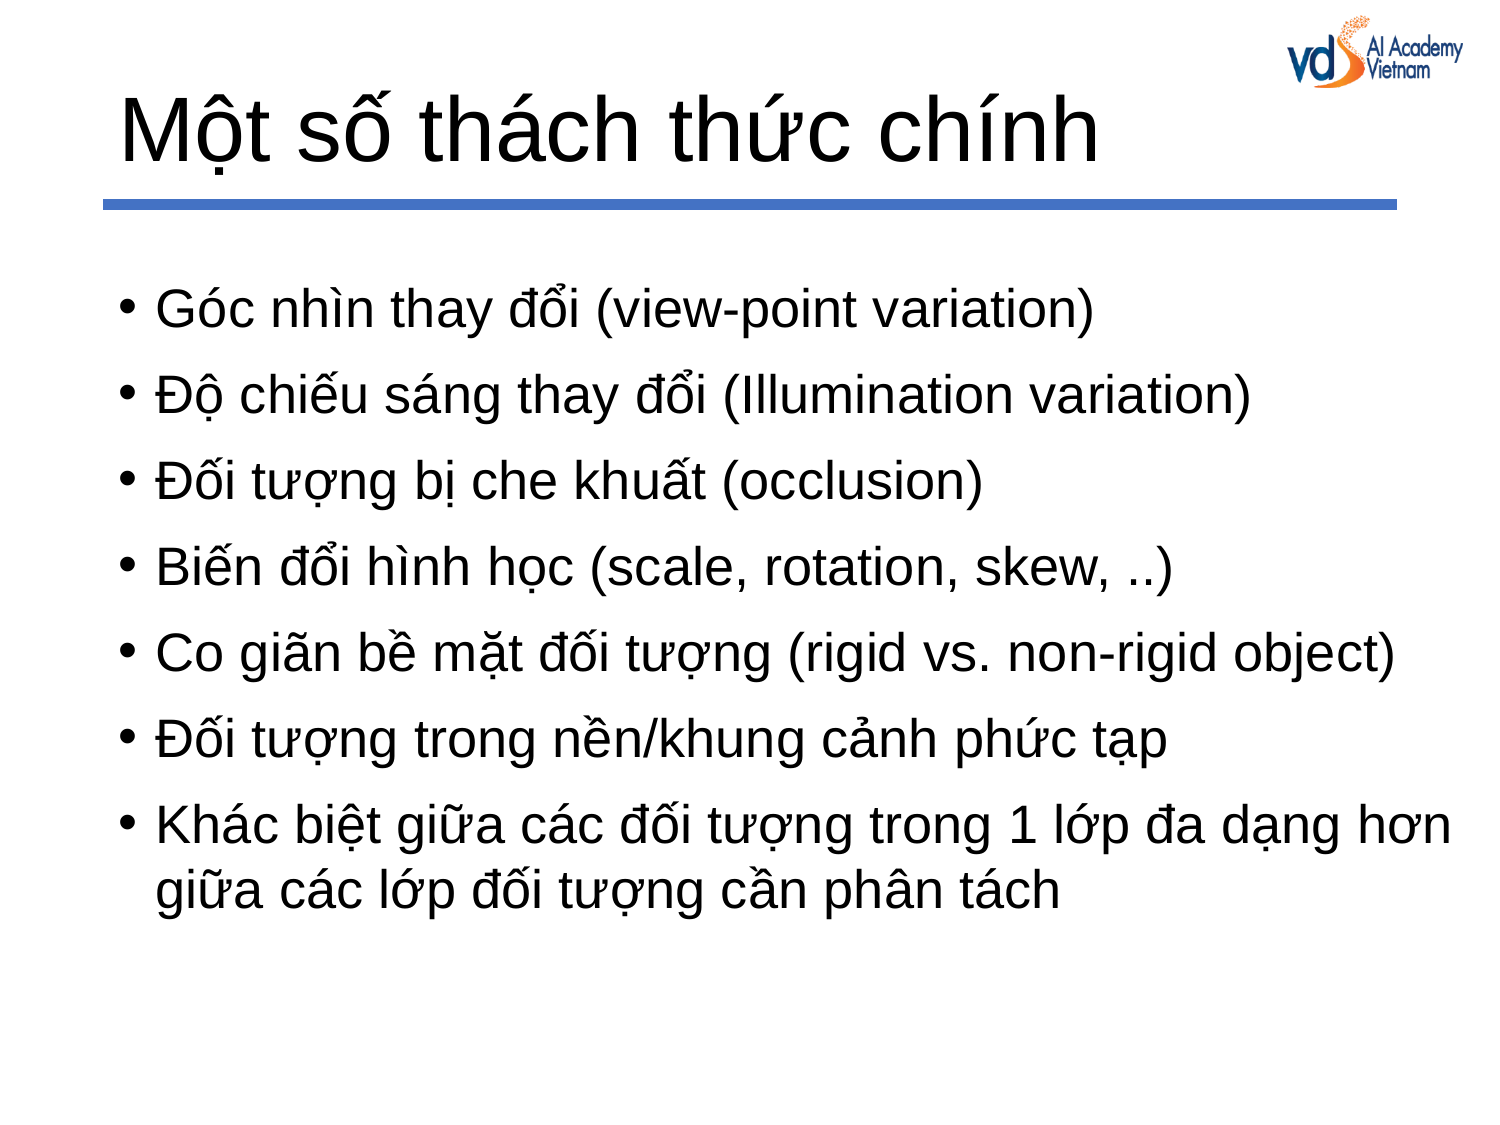

# Một số thách thức chính
Góc nhìn thay đổi (view-point variation)
Độ chiếu sáng thay đổi (Illumination variation)
Đối tượng bị che khuất (occlusion)
Biến đổi hình học (scale, rotation, skew, ..)
Co giãn bề mặt đối tượng (rigid vs. non-rigid object)
Đối tượng trong nền/khung cảnh phức tạp
Khác biệt giữa các đối tượng trong 1 lớp đa dạng hơn giữa các lớp đối tượng cần phân tách